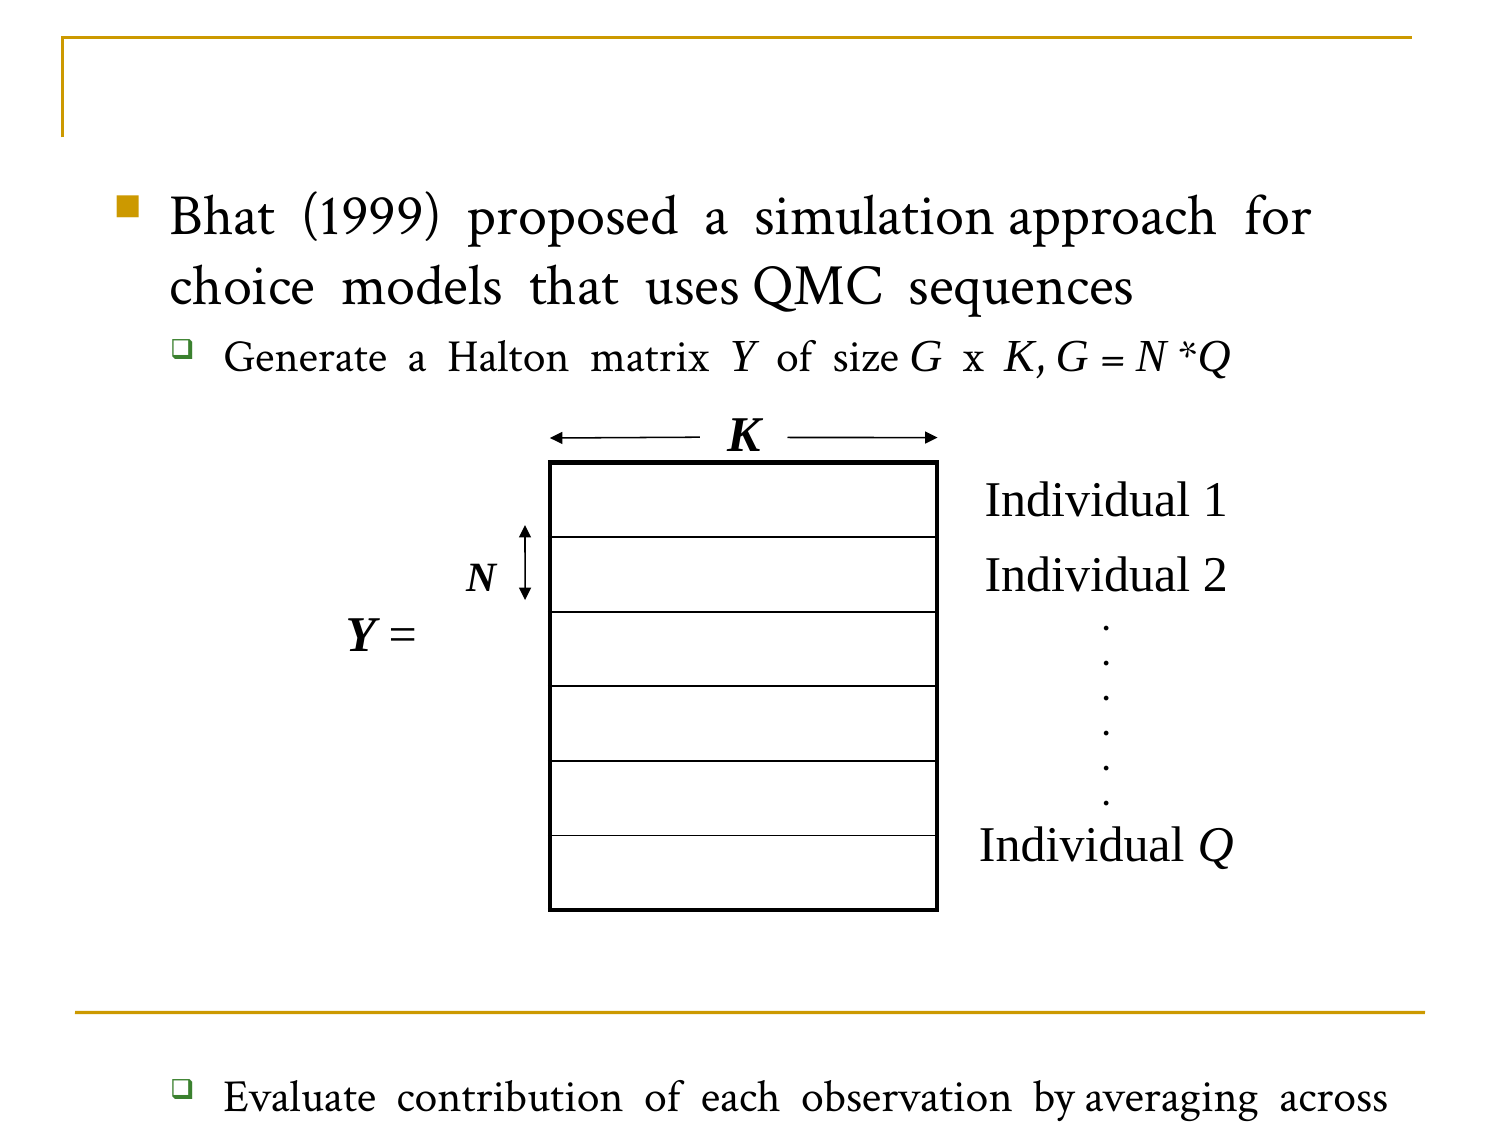

Bhat  (1999)  proposed  a  simulation approach  for  choice  models  that  uses QMC  sequences
Generate  a  Halton  matrix  Y  of  size G  x  K, G = N *Q

Evaluate  contribution  of  each  observation  by averaging  across  N  draws
K

|  |
| --- |
|  |
|  |
|  |
|  |
|  |
Individual 1

Individual 2
.
.
.
.
.
.
Individual Q

N
Y =